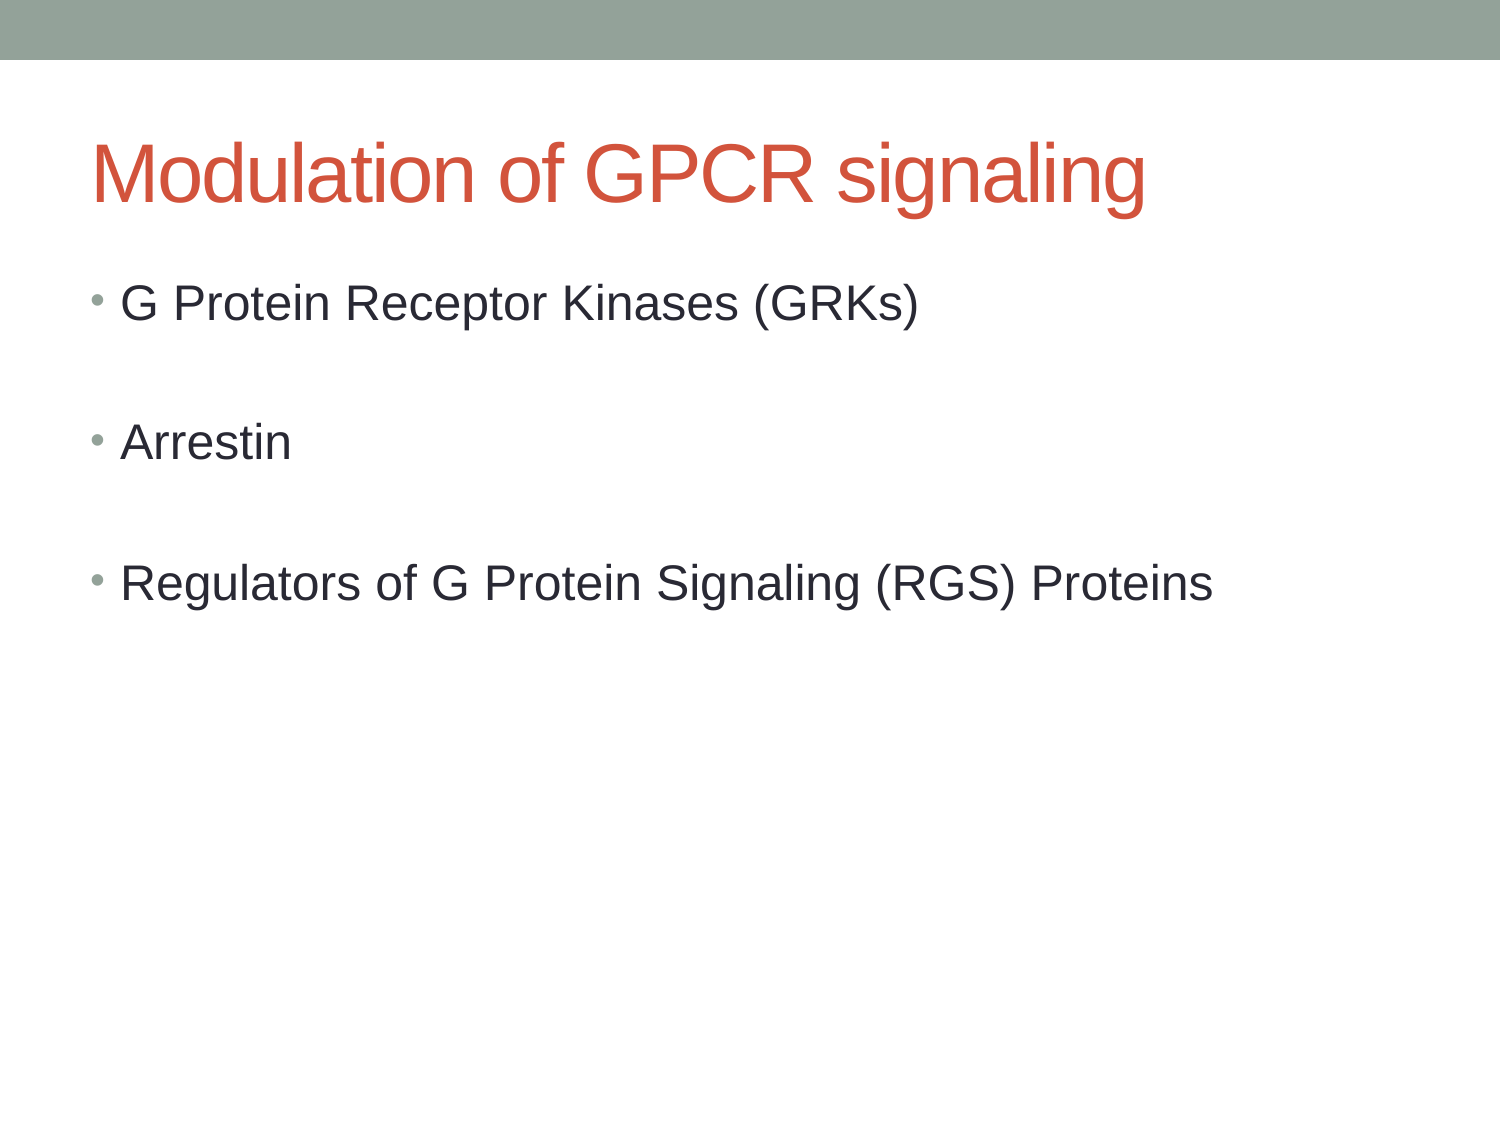

# Modulation of GPCR signaling
G Protein Receptor Kinases (GRKs)

Arrestin

Regulators of G Protein Signaling (RGS) Proteins